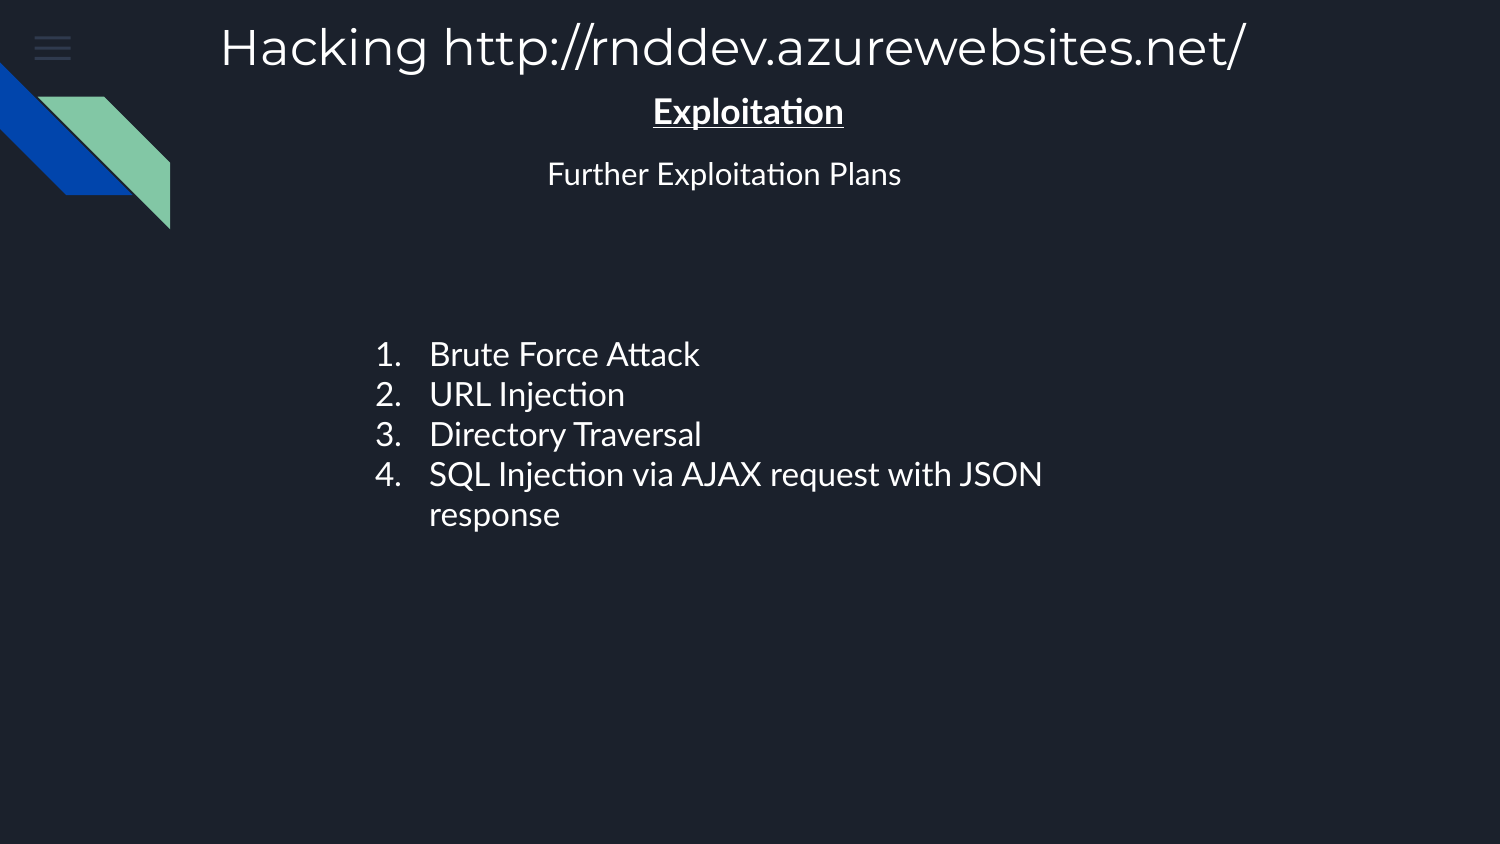

Hacking http://rnddev.azurewebsites.net/
Exploitation
Further Exploitation Plans
Brute Force Attack
URL Injection
Directory Traversal
SQL Injection via AJAX request with JSON response